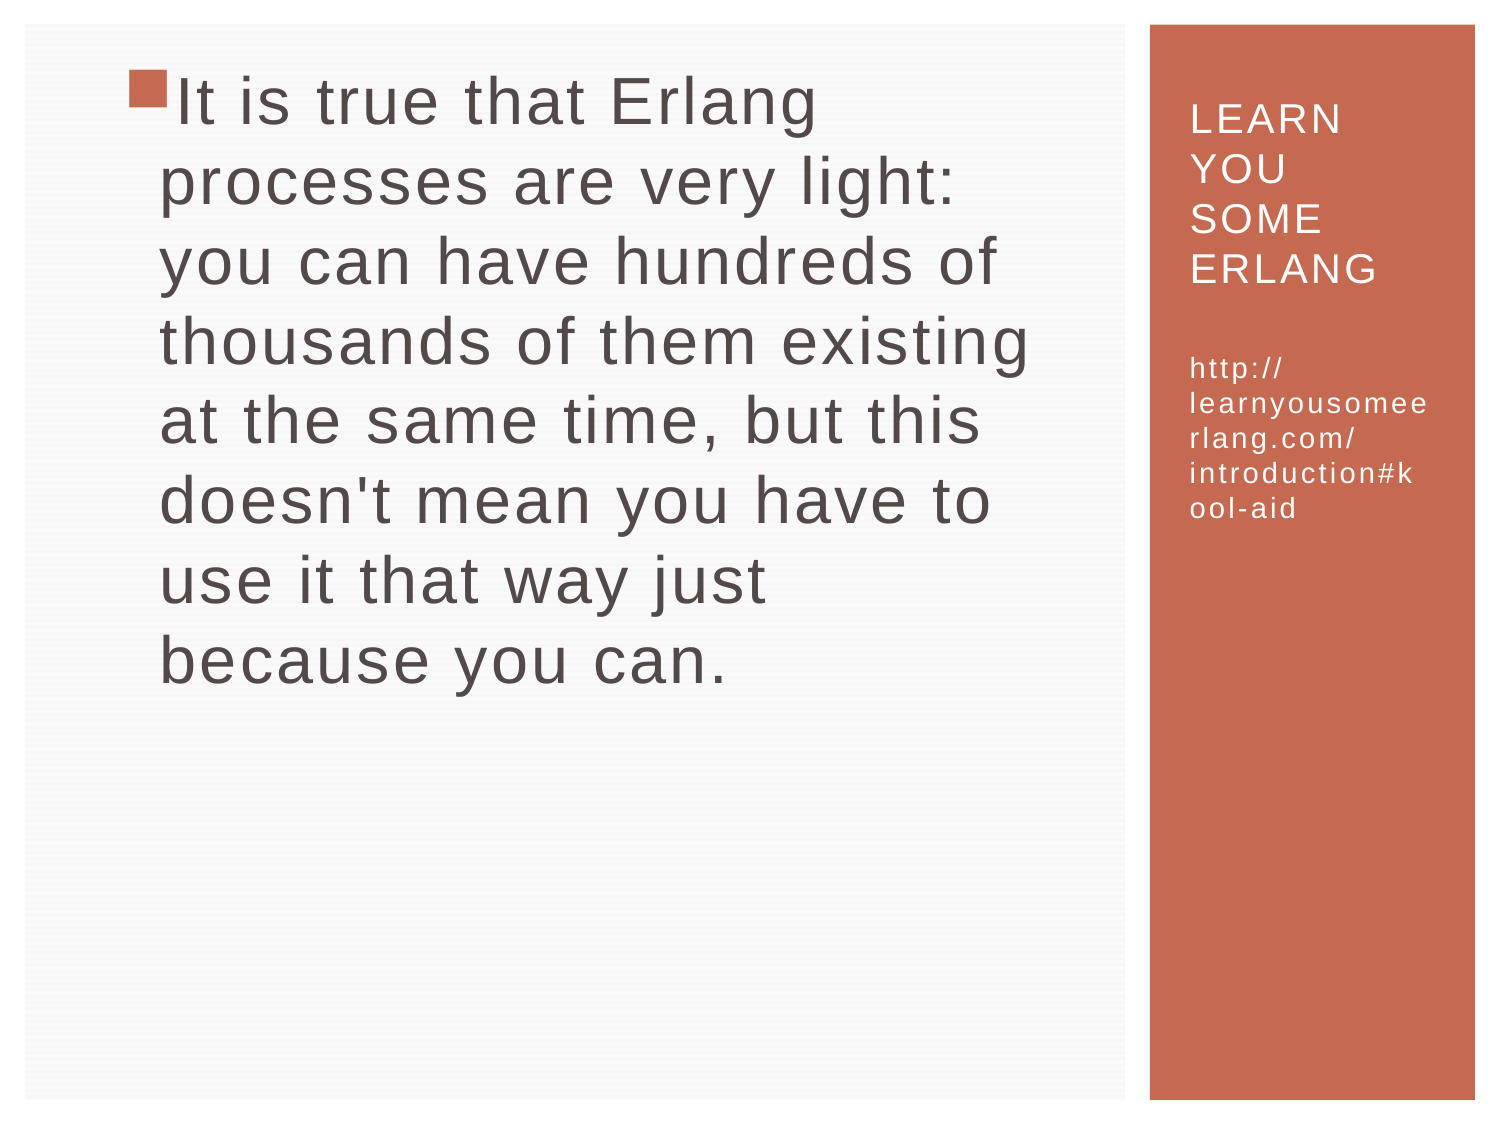

It is true that Erlang processes are very light: you can have hundreds of thousands of them existing at the same time, but this doesn't mean you have to use it that way just because you can.
# Learn You Some Erlang
http://learnyousomeerlang.com/introduction#kool-aid